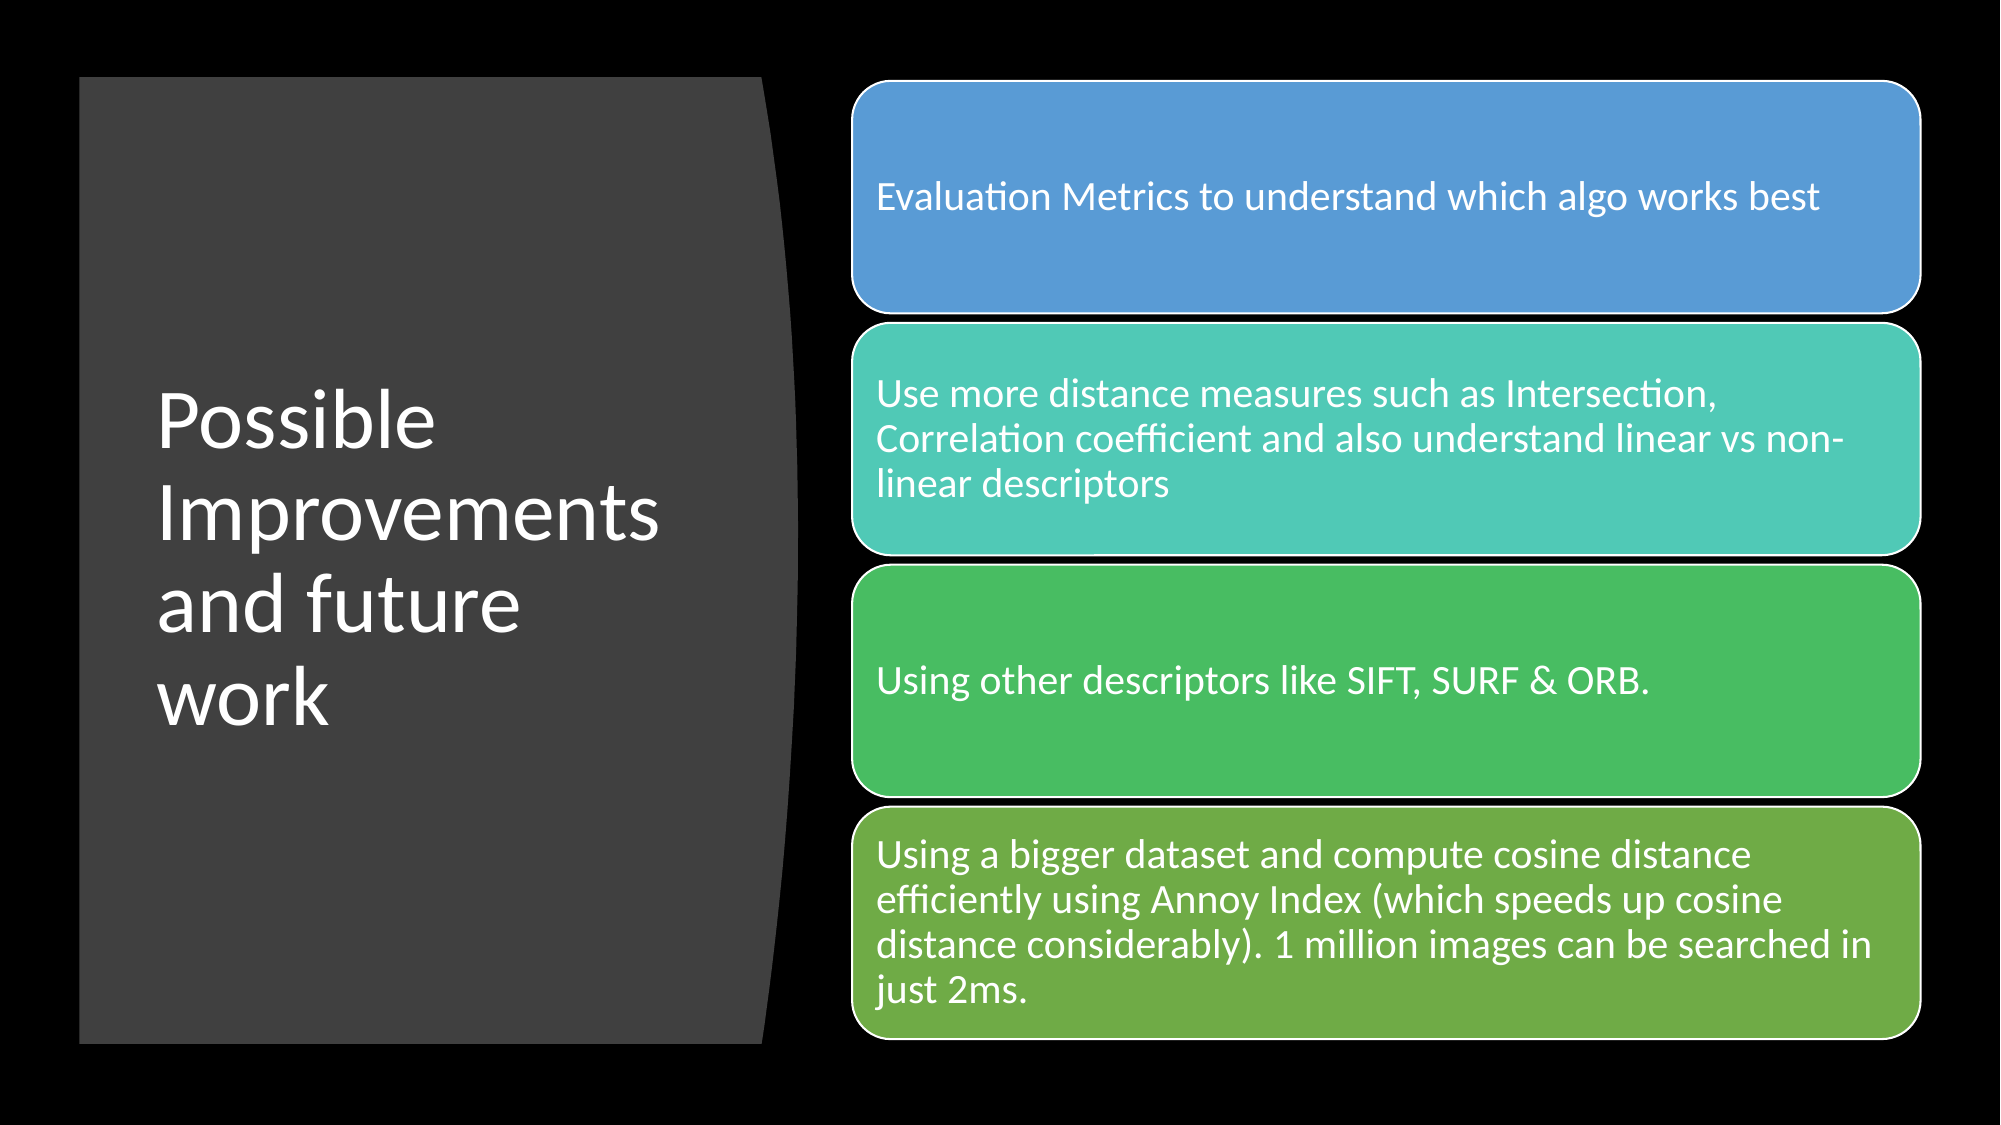

Evaluation Metrics to understand which algo works best

Use more distance measures such as Intersection, Correlation coefficient and also understand linear vs non-linear descriptors

Using other descriptors like SIFT, SURF & ORB.

Using a bigger dataset and compute cosine distance efficiently using Annoy Index (which speeds up cosine distance considerably). 1 million images can be searched in just 2ms.
# Possible Improvements
and future work